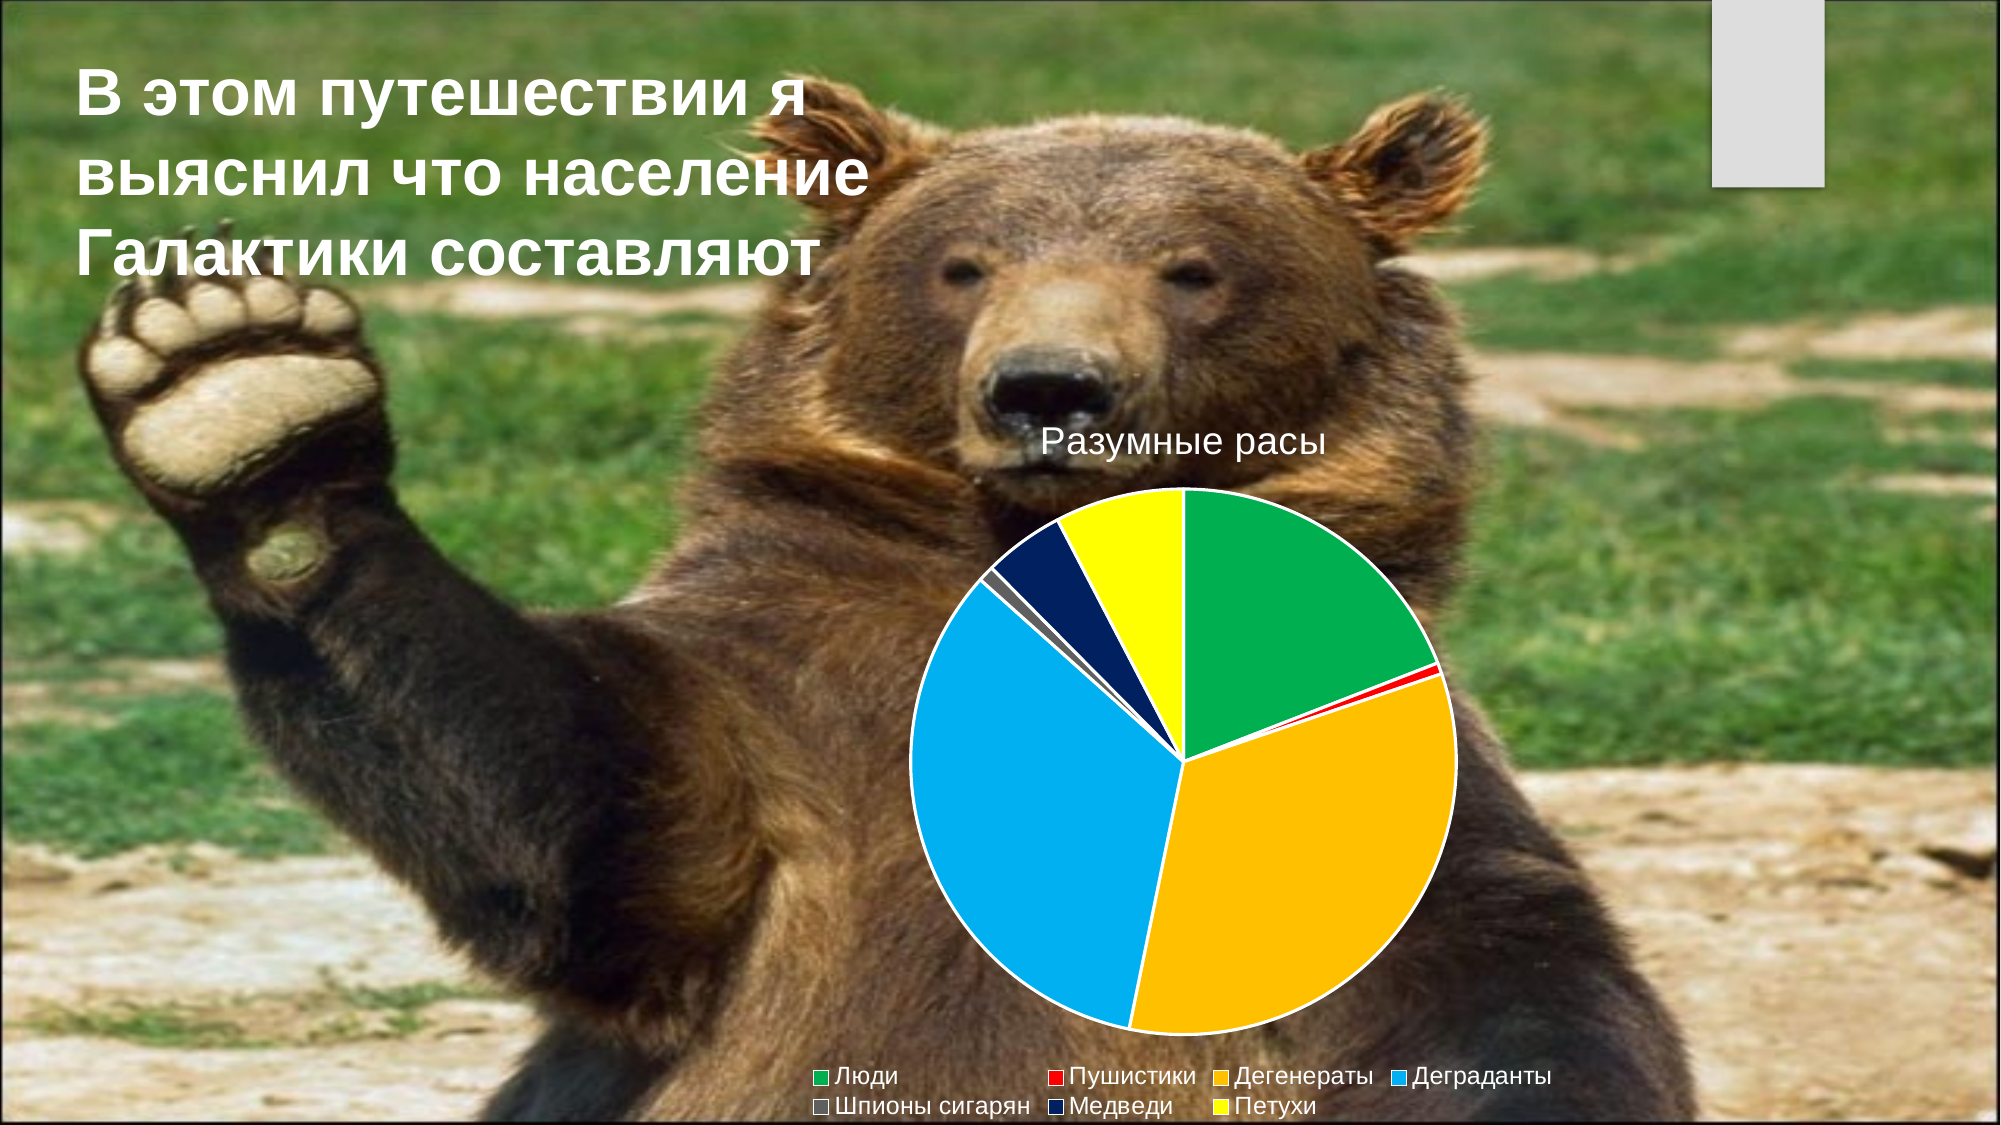

# В этом путешествии я выяснил что население Галактики составляют

### Chart:

| Category | Разумные расы |
|---|---|
| Люди | 20.0 |
| Пушистики | 0.7 |
| Дегенераты | 35.0 |
| Деграданты | 35.0 |
| Шпионы сигарян | 1.0 |
| Медведи | 5.0 |
| Петухи | 8.0 |